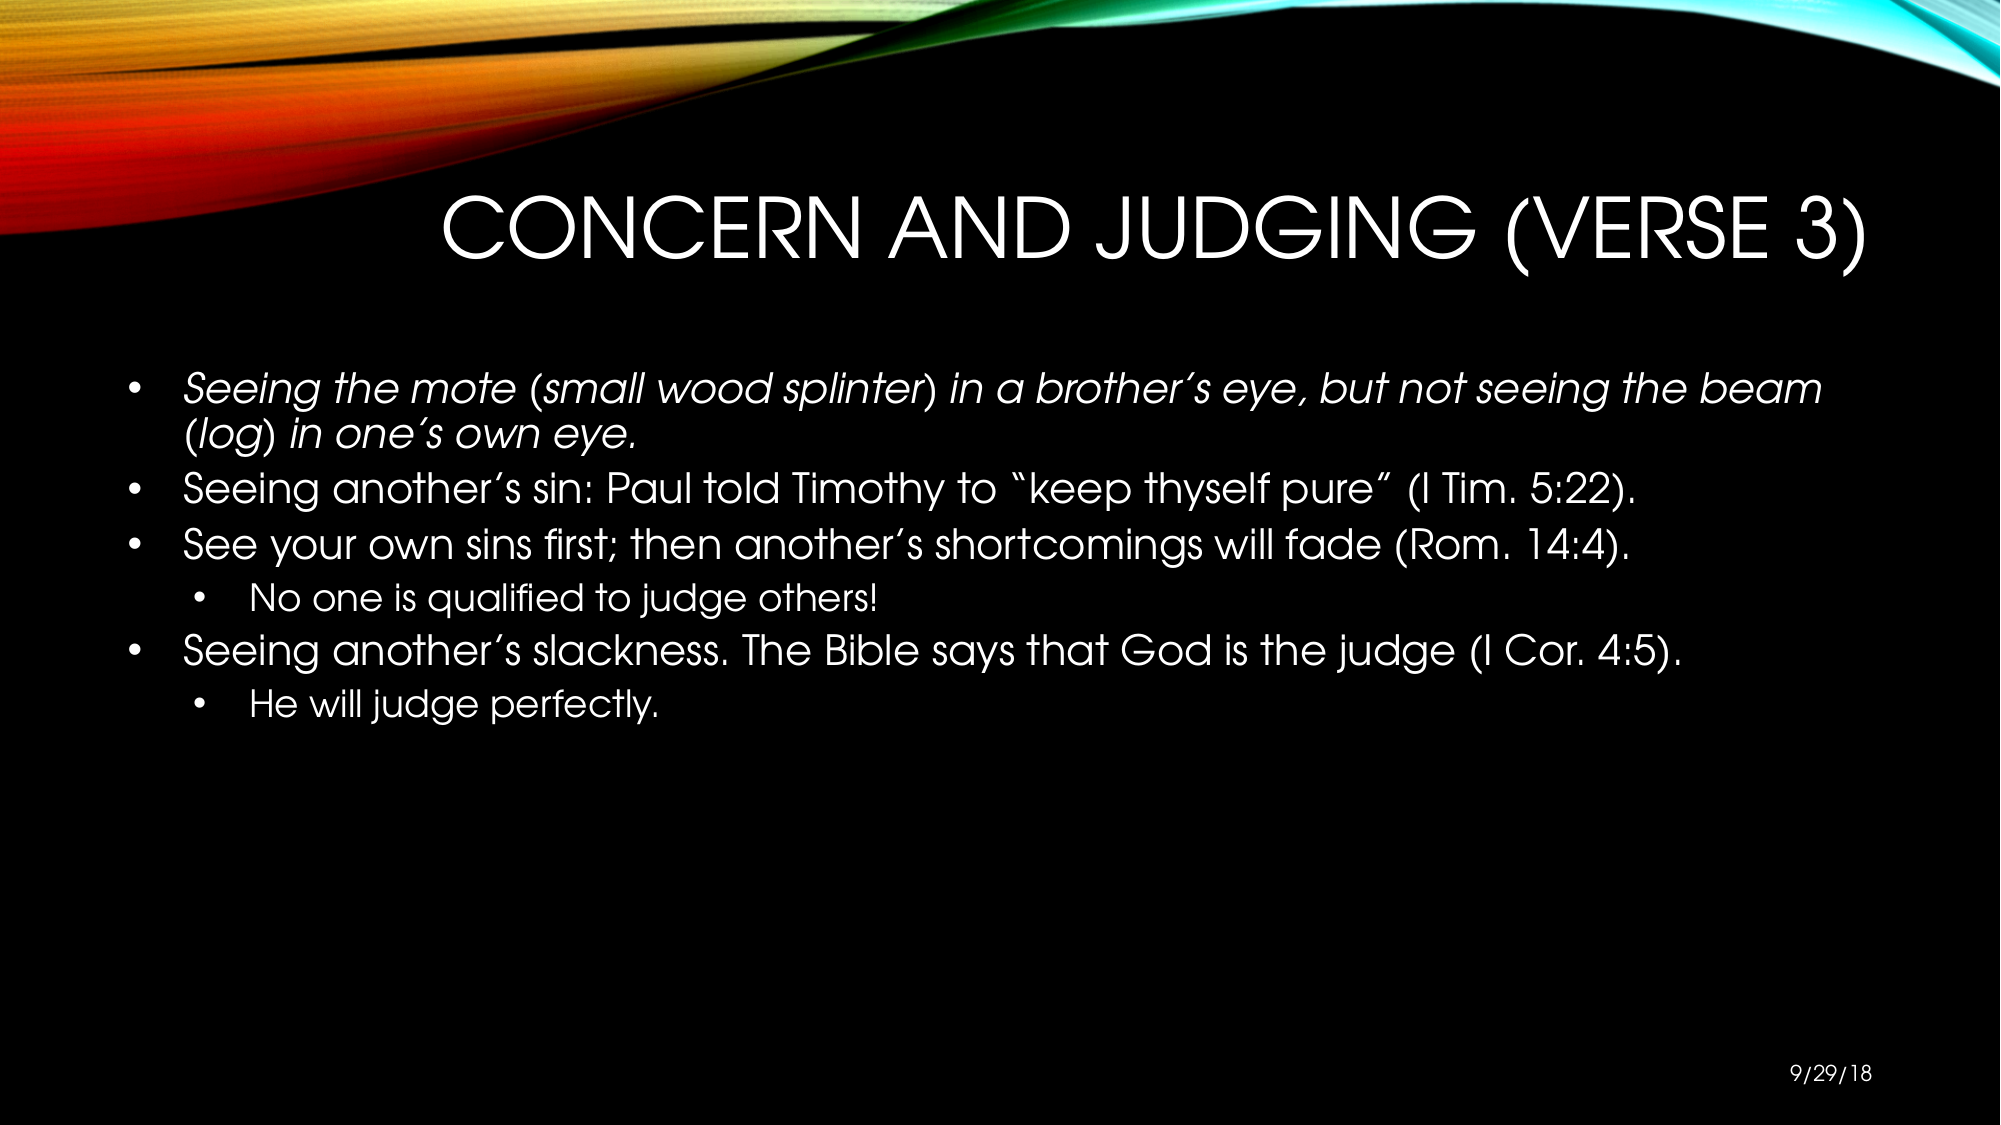

# Concern and Judging (verse 3)
Seeing the mote (small wood splinter) in a brother’s eye, but not seeing the beam (log) in one’s own eye.
Seeing another’s sin: Paul told Timothy to “keep thyself pure” (I Tim. 5:22).
See your own sins first; then another’s shortcomings will fade (Rom. 14:4).
No one is qualified to judge others!
Seeing another’s slackness. The Bible says that God is the judge (I Cor. 4:5).
He will judge perfectly.
9/29/18